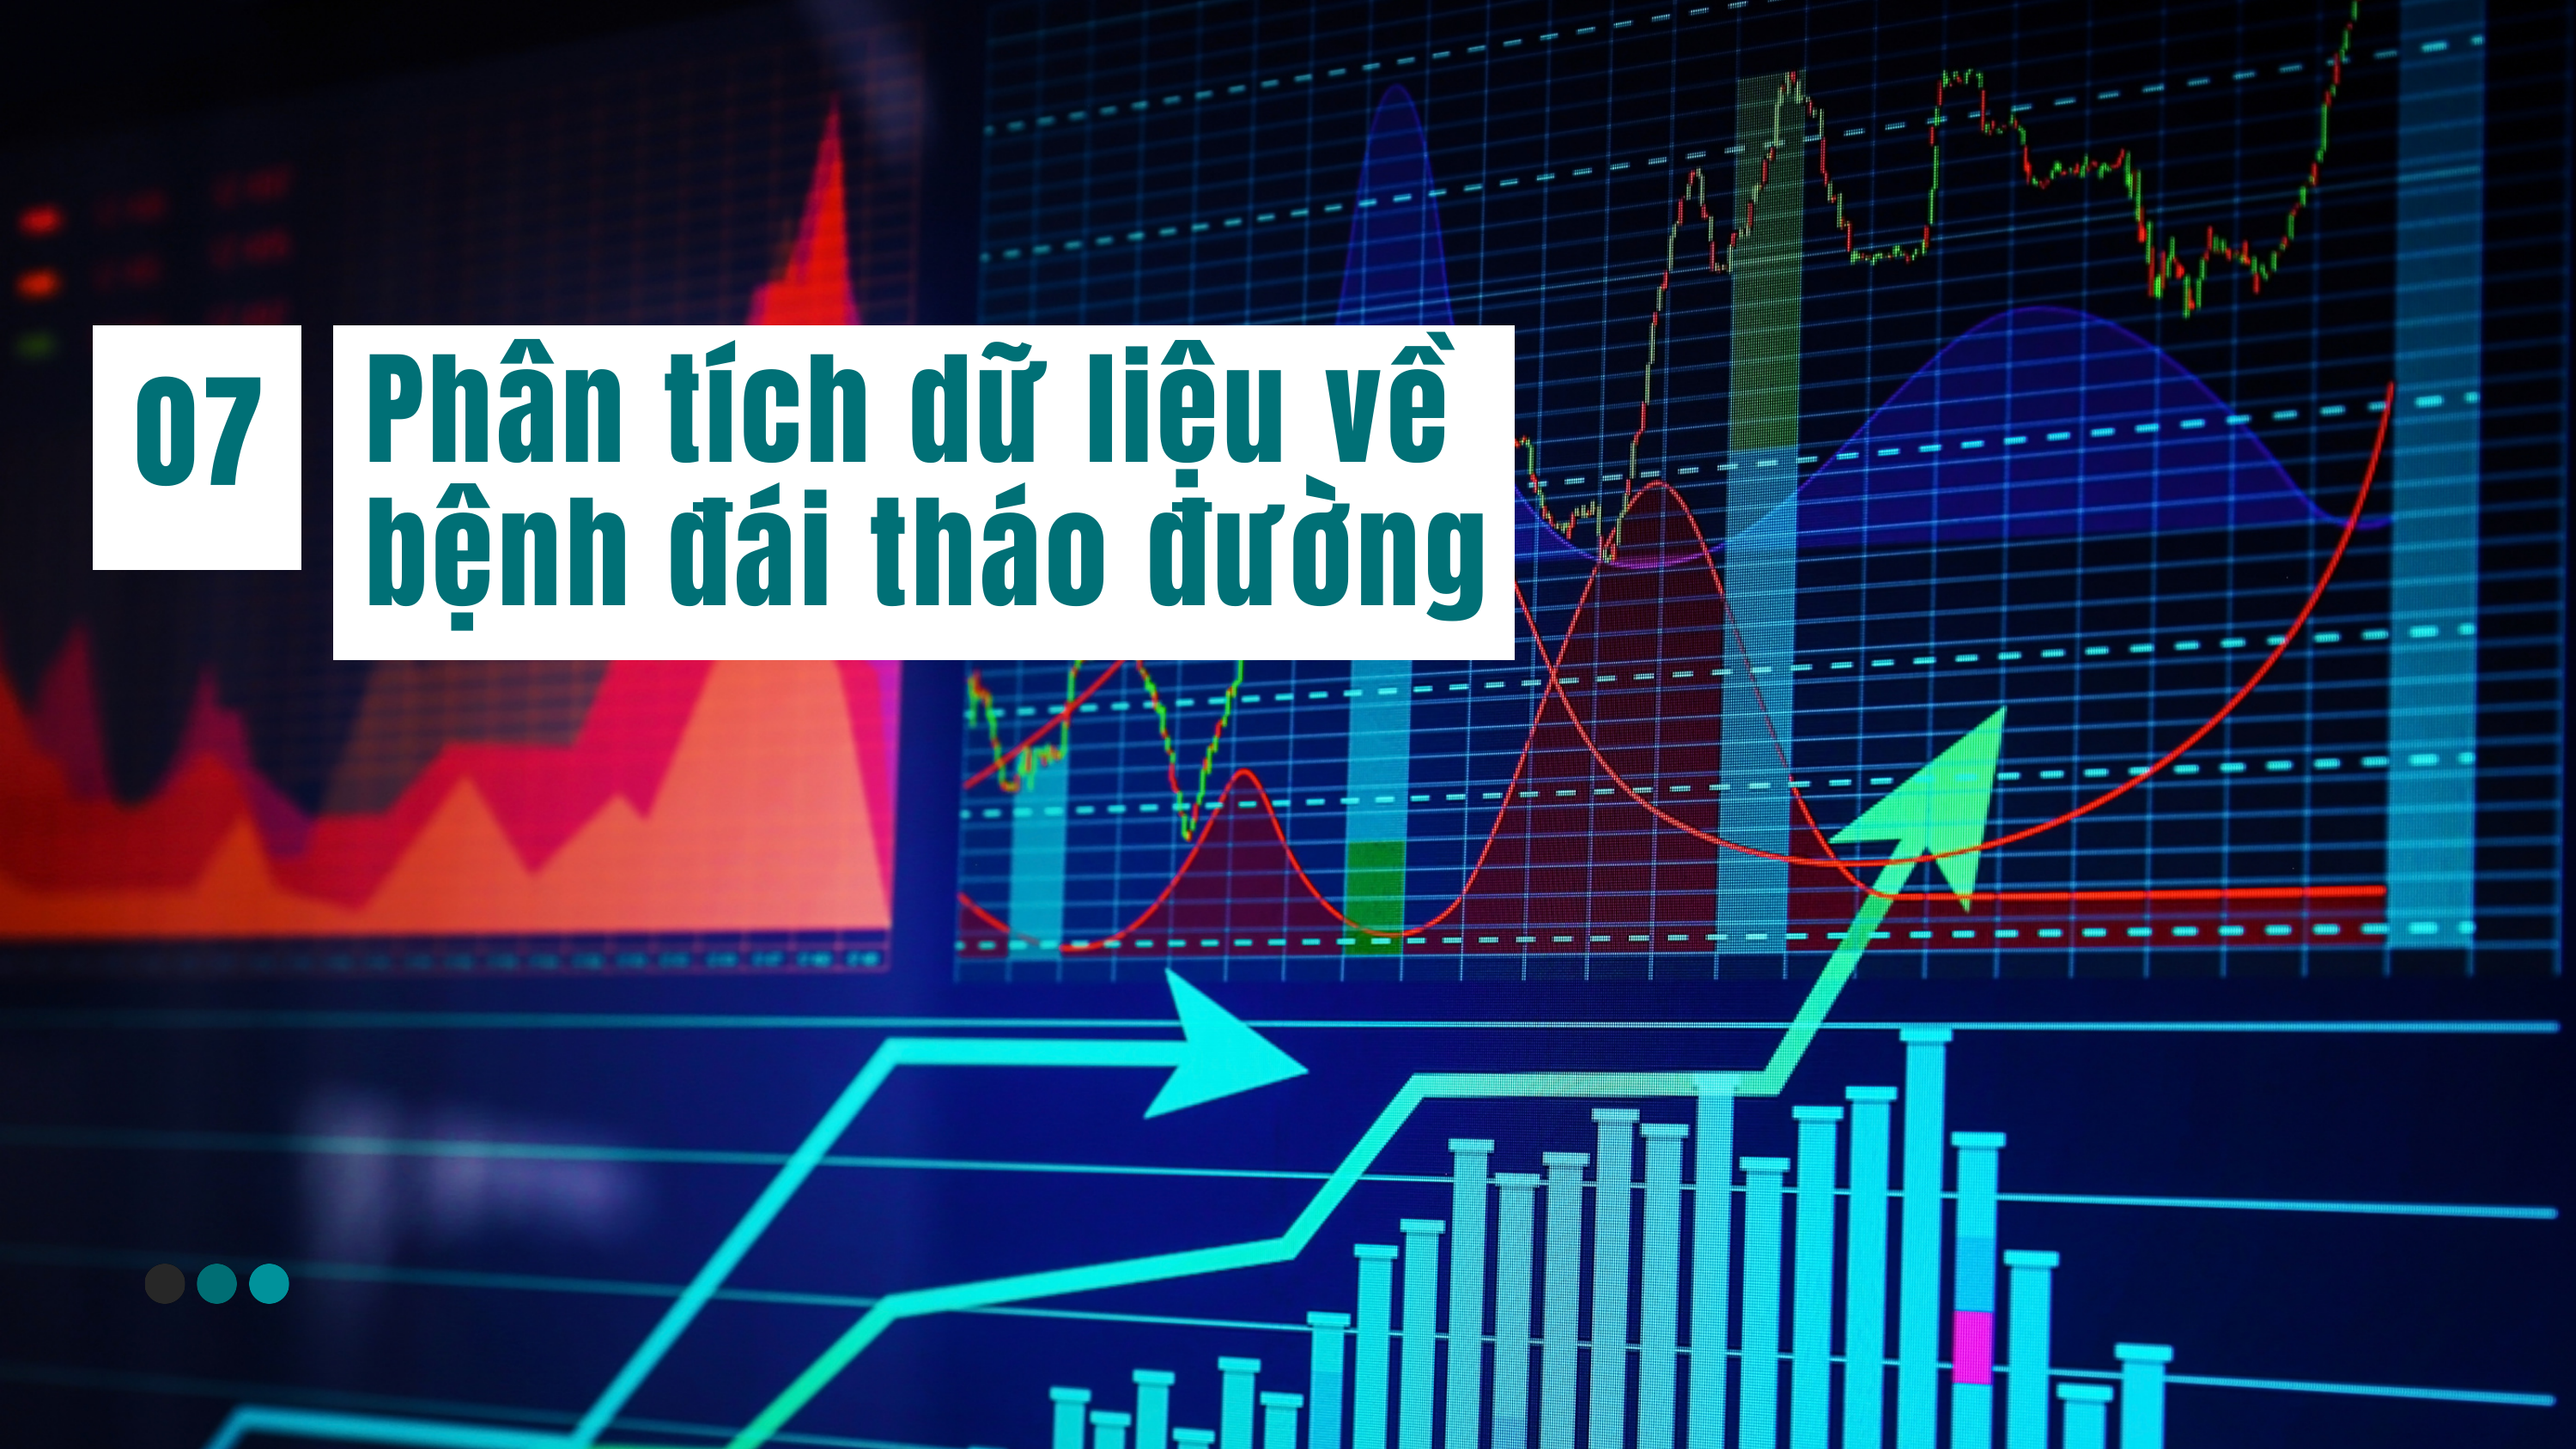

Phân tích dữ liệu về bệnh đái tháo đường
07